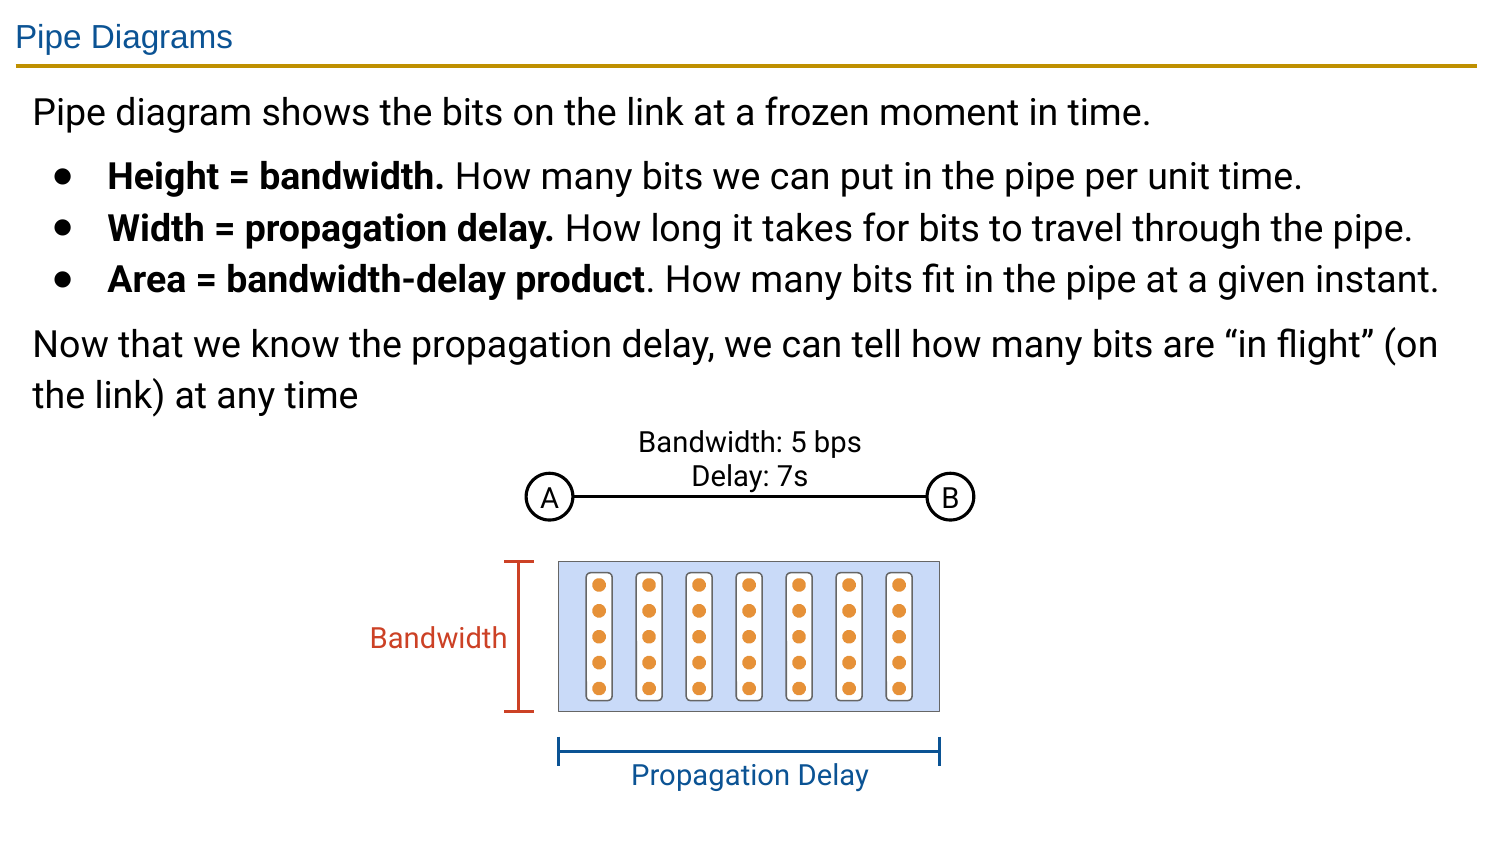

# Pipe Diagrams
Pipe diagram shows the bits on the link at a frozen moment in time.
Height = bandwidth. How many bits we can put in the pipe per unit time.
Width = propagation delay. How long it takes for bits to travel through the pipe.
Area = bandwidth-delay product. How many bits fit in the pipe at a given instant.
Now that we know the propagation delay, we can tell how many bits are “in flight” (on the link) at any time

Bandwidth: 5 bps
Delay: 7s
A
B

Bandwidth
Propagation Delay